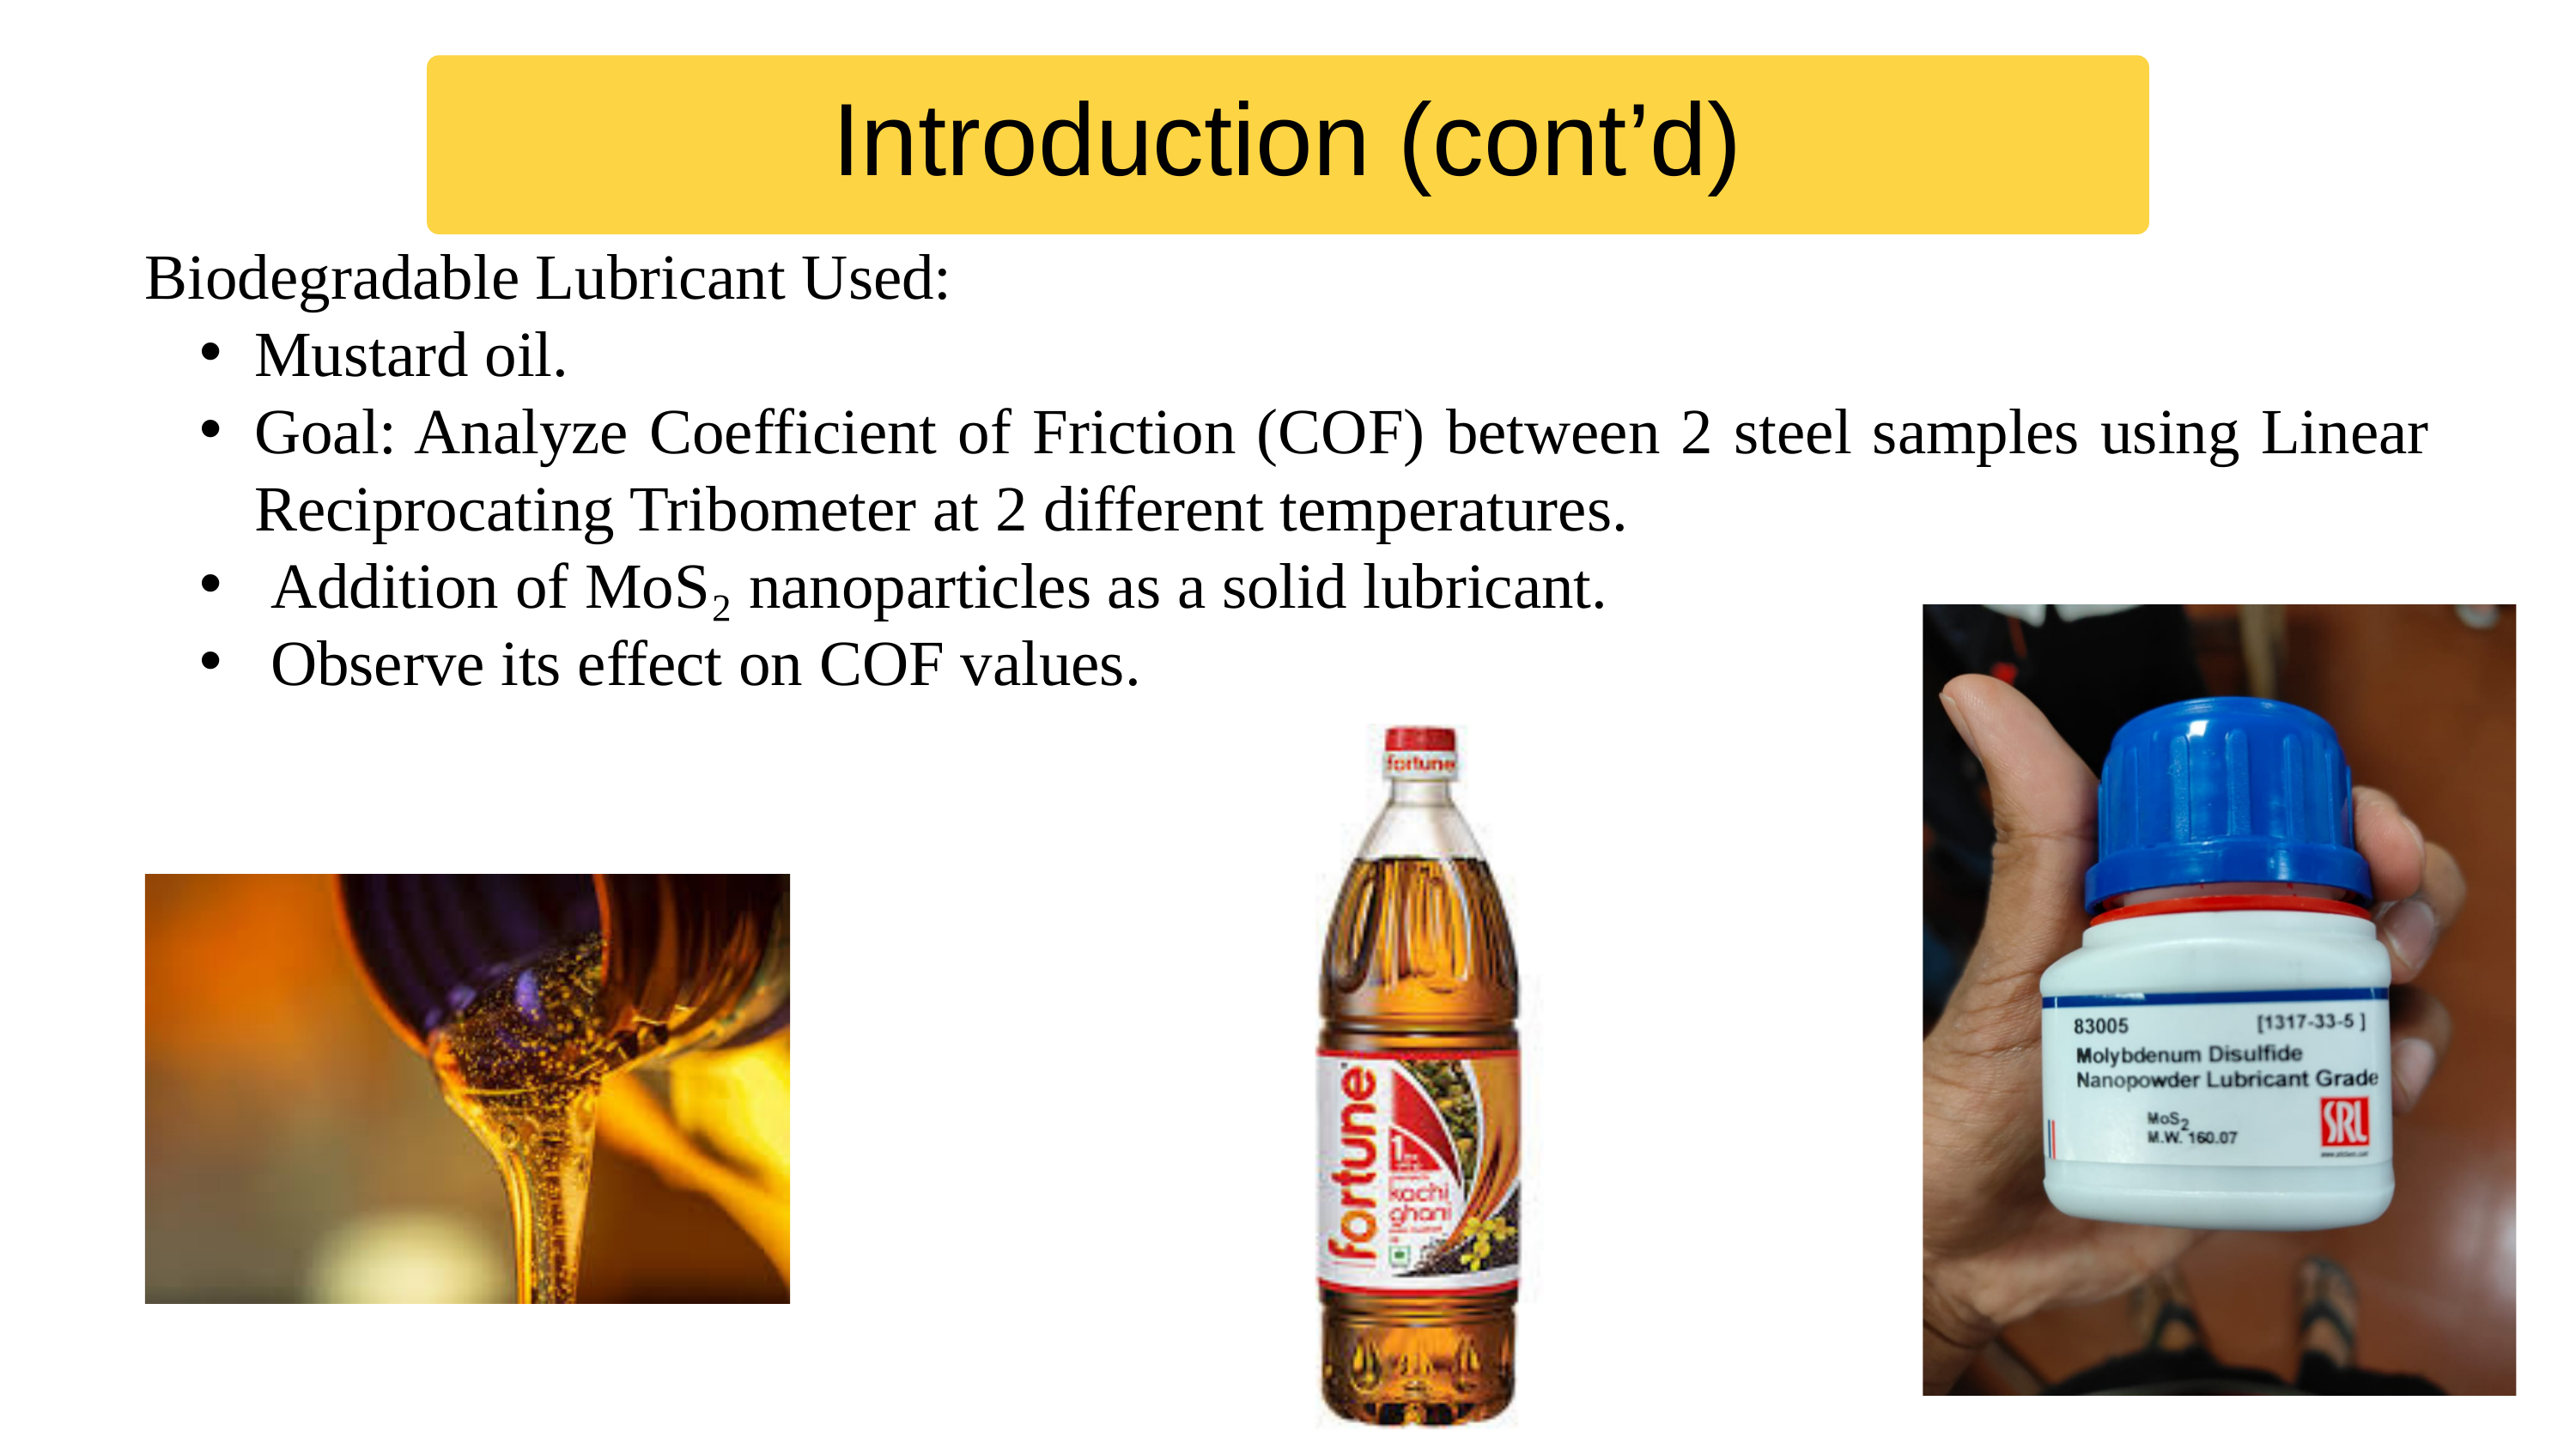

Introduction (cont’d)
Biodegradable Lubricant Used:
Mustard oil.
Goal: Analyze Coefficient of Friction (COF) between 2 steel samples using Linear Reciprocating Tribometer at 2 different temperatures.
 Addition of MoS₂ nanoparticles as a solid lubricant.
 Observe its effect on COF values.